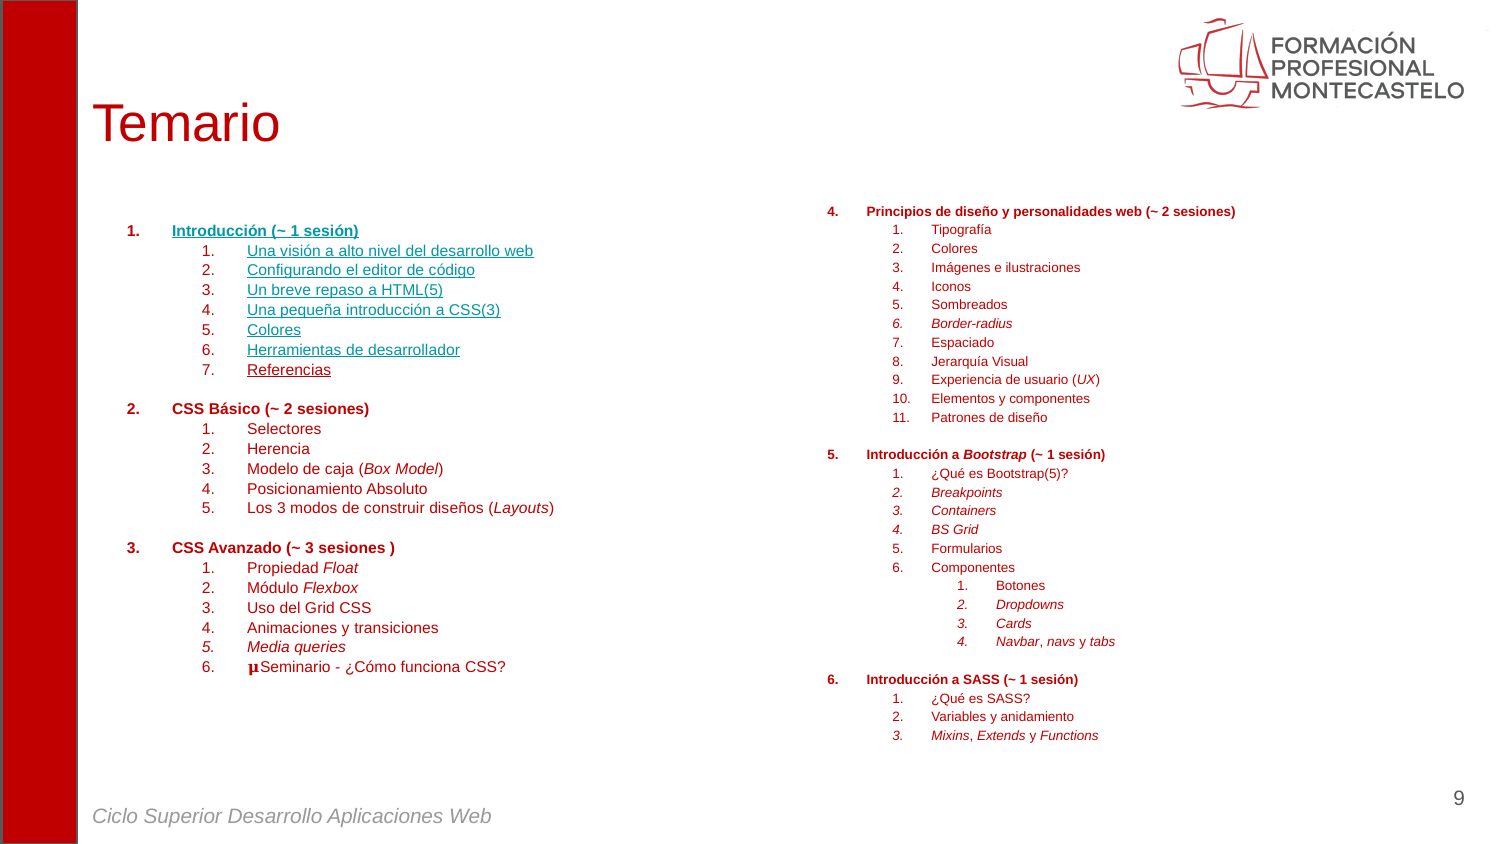

# Temario
Principios de diseño y personalidades web (~ 2 sesiones)
Tipografía
Colores
Imágenes e ilustraciones
Iconos
Sombreados
Border-radius
Espaciado
Jerarquía Visual
Experiencia de usuario (UX)
Elementos y componentes
Patrones de diseño
Introducción a Bootstrap (~ 1 sesión)
¿Qué es Bootstrap(5)?
Breakpoints
Containers
BS Grid
Formularios
Componentes
Botones
Dropdowns
Cards
Navbar, navs y tabs
Introducción a SASS (~ 1 sesión)
¿Qué es SASS?
Variables y anidamiento
Mixins, Extends y Functions

Introducción (~ 1 sesión)
Una visión a alto nivel del desarrollo web
Configurando el editor de código
Un breve repaso a HTML(5)
Una pequeña introducción a CSS(3)
Colores
Herramientas de desarrollador
Referencias
CSS Básico (~ 2 sesiones)
Selectores
Herencia
Modelo de caja (Box Model)
Posicionamiento Absoluto
Los 3 modos de construir diseños (Layouts)
CSS Avanzado (~ 3 sesiones )
Propiedad Float
Módulo Flexbox
Uso del Grid CSS
Animaciones y transiciones
Media queries
𝛍Seminario - ¿Cómo funciona CSS?
9